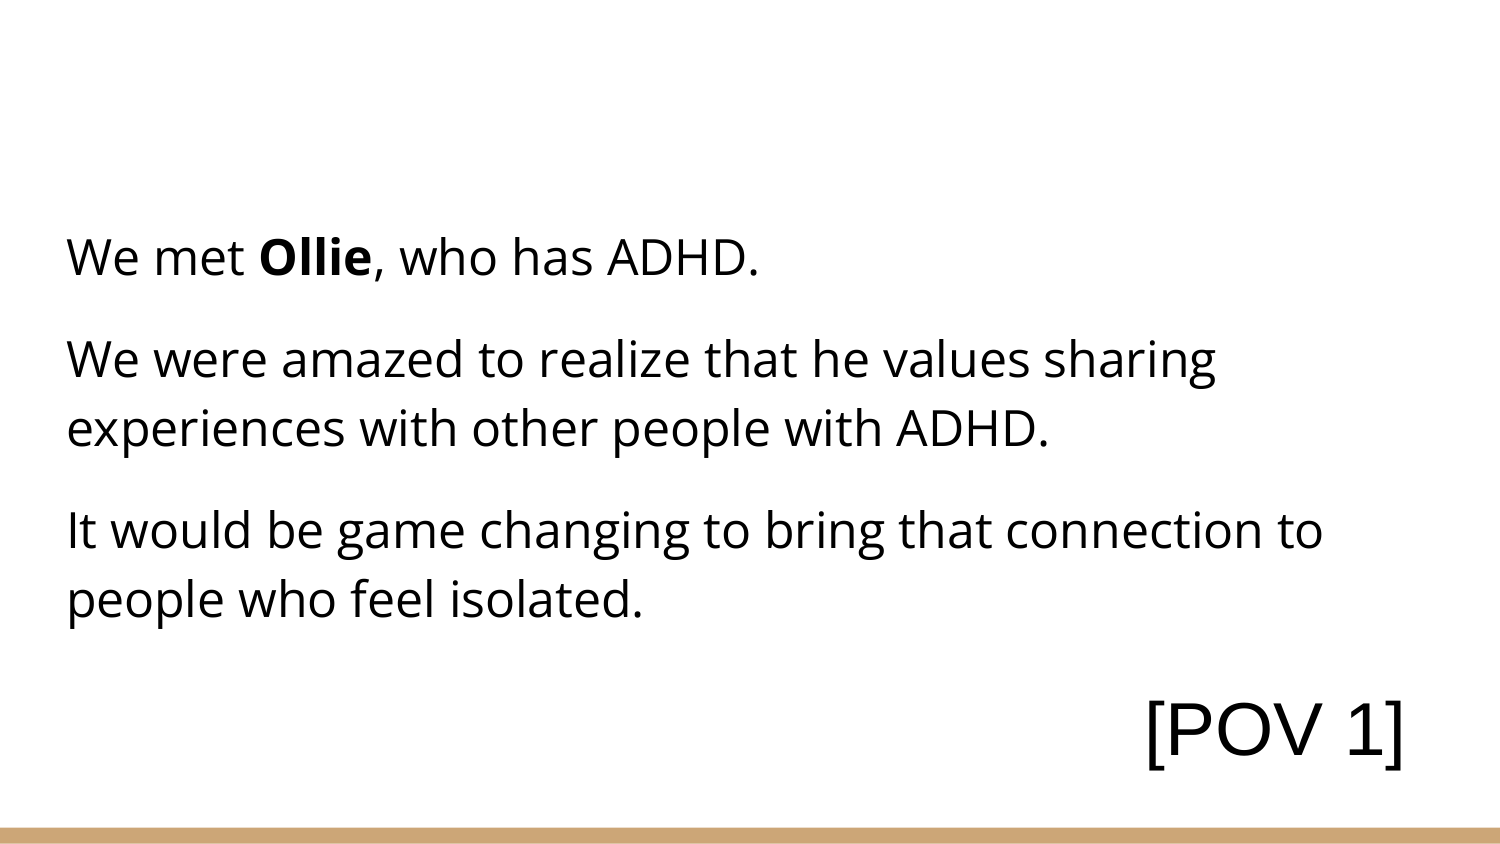

#
We met Ollie, who has ADHD.
We were amazed to realize that he values sharing experiences with other people with ADHD.
It would be game changing to bring that connection to people who feel isolated.
[POV 1]